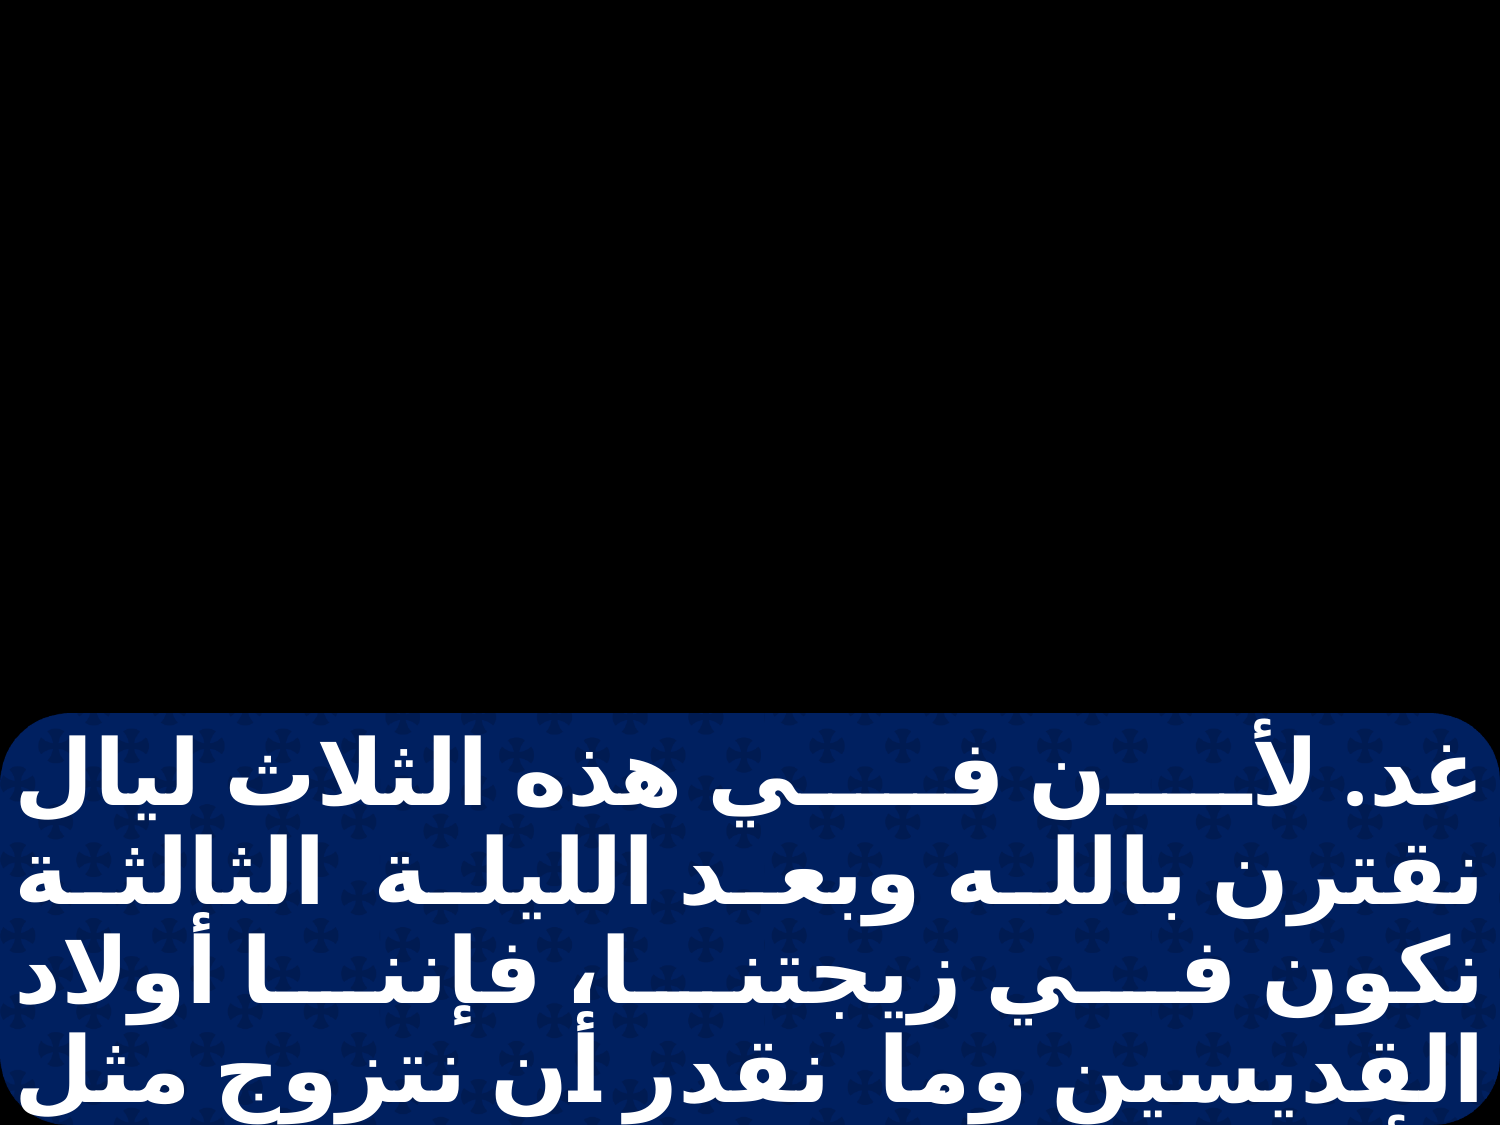

غد. لأن في هذه الثلاث ليال نقترن بالله وبعد الليلة  الثالثة نكون في زيجتنا، فإننا أولاد القديسين وما  نقدر أن نتزوج مثل الأمم الذين لا يعرفون الله فقاما  كلاهما وصليا بحرارة لكي يعطيا البركة فقال